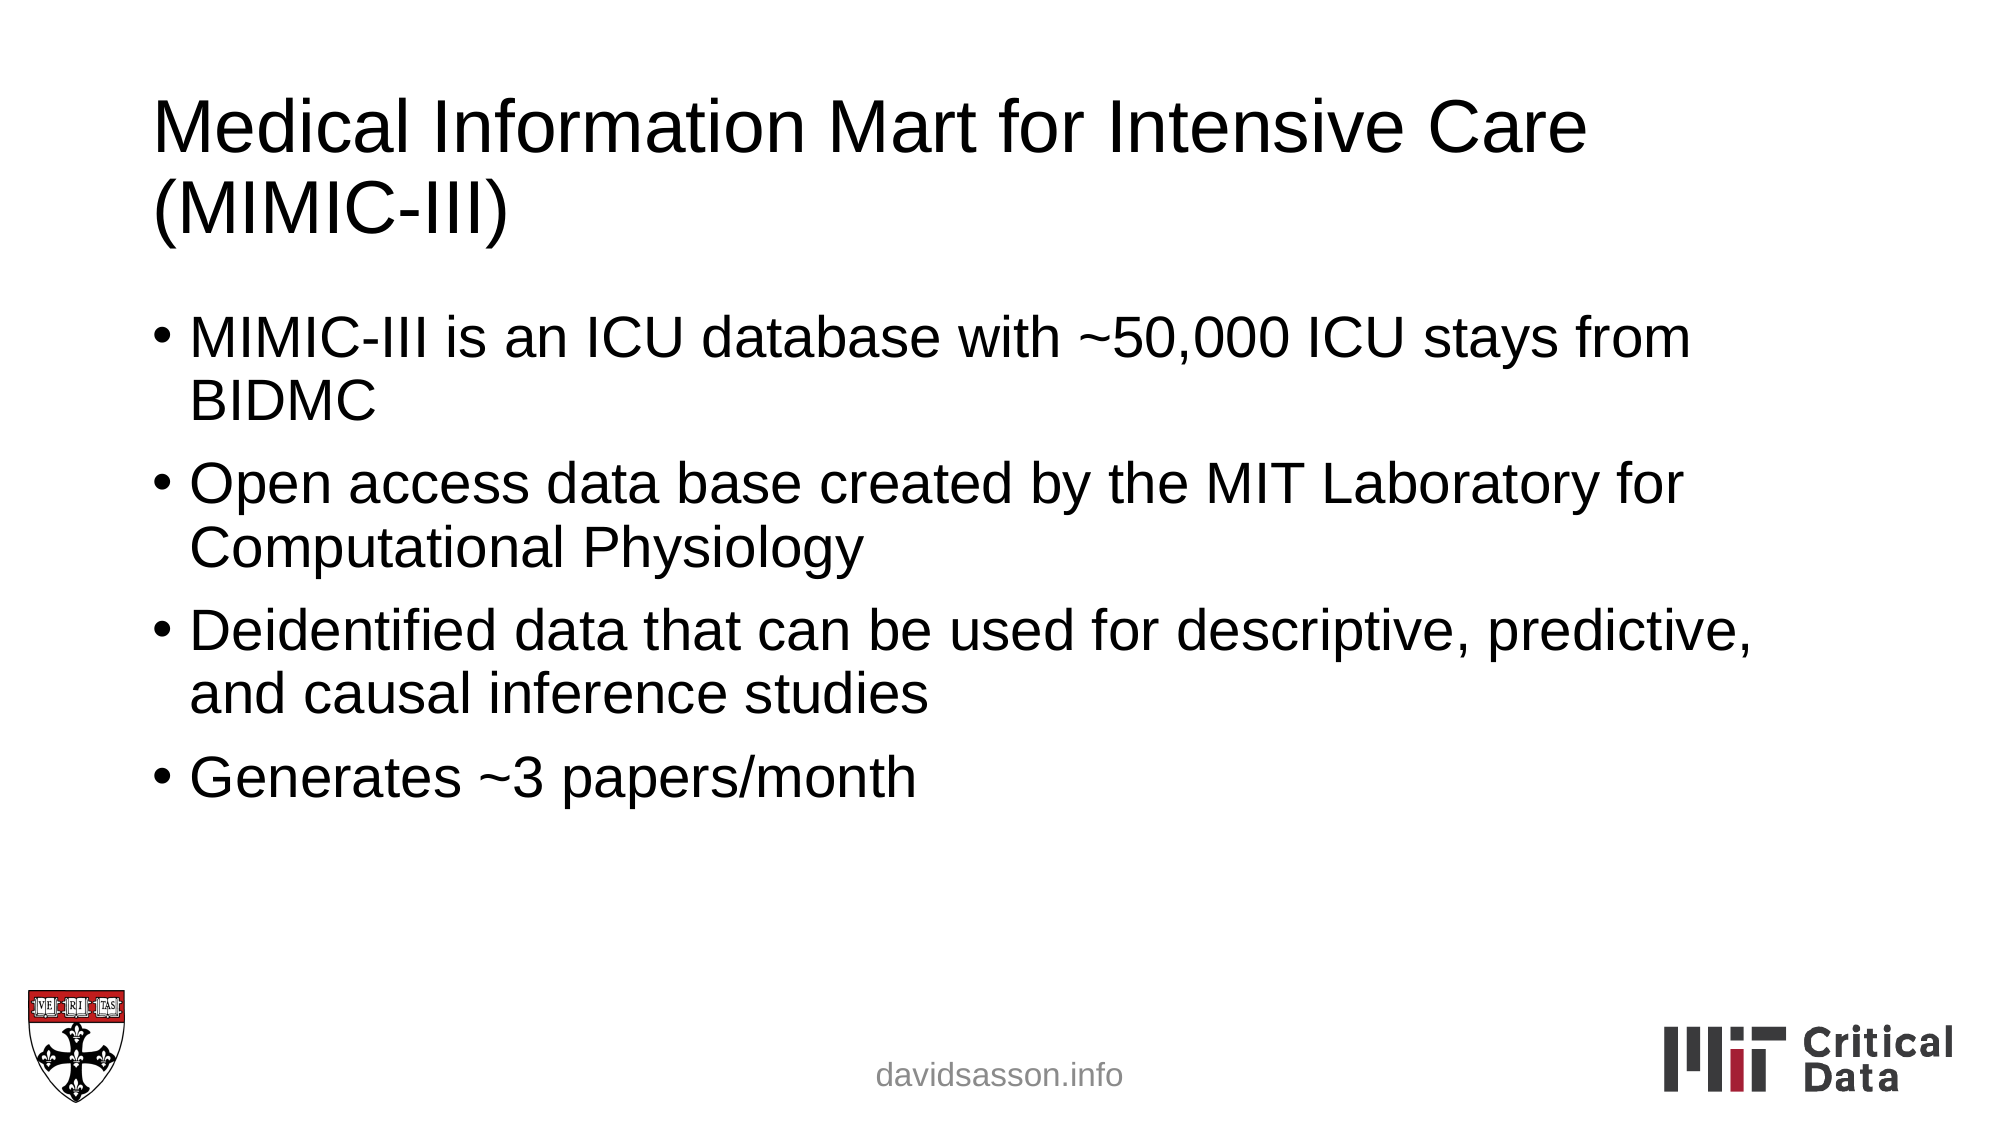

# Medical Information Mart for Intensive Care (MIMIC-III)
MIMIC-III is an ICU database with ~50,000 ICU stays from BIDMC
Open access data base created by the MIT Laboratory for Computational Physiology
Deidentified data that can be used for descriptive, predictive, and causal inference studies
Generates ~3 papers/month
davidsasson.info